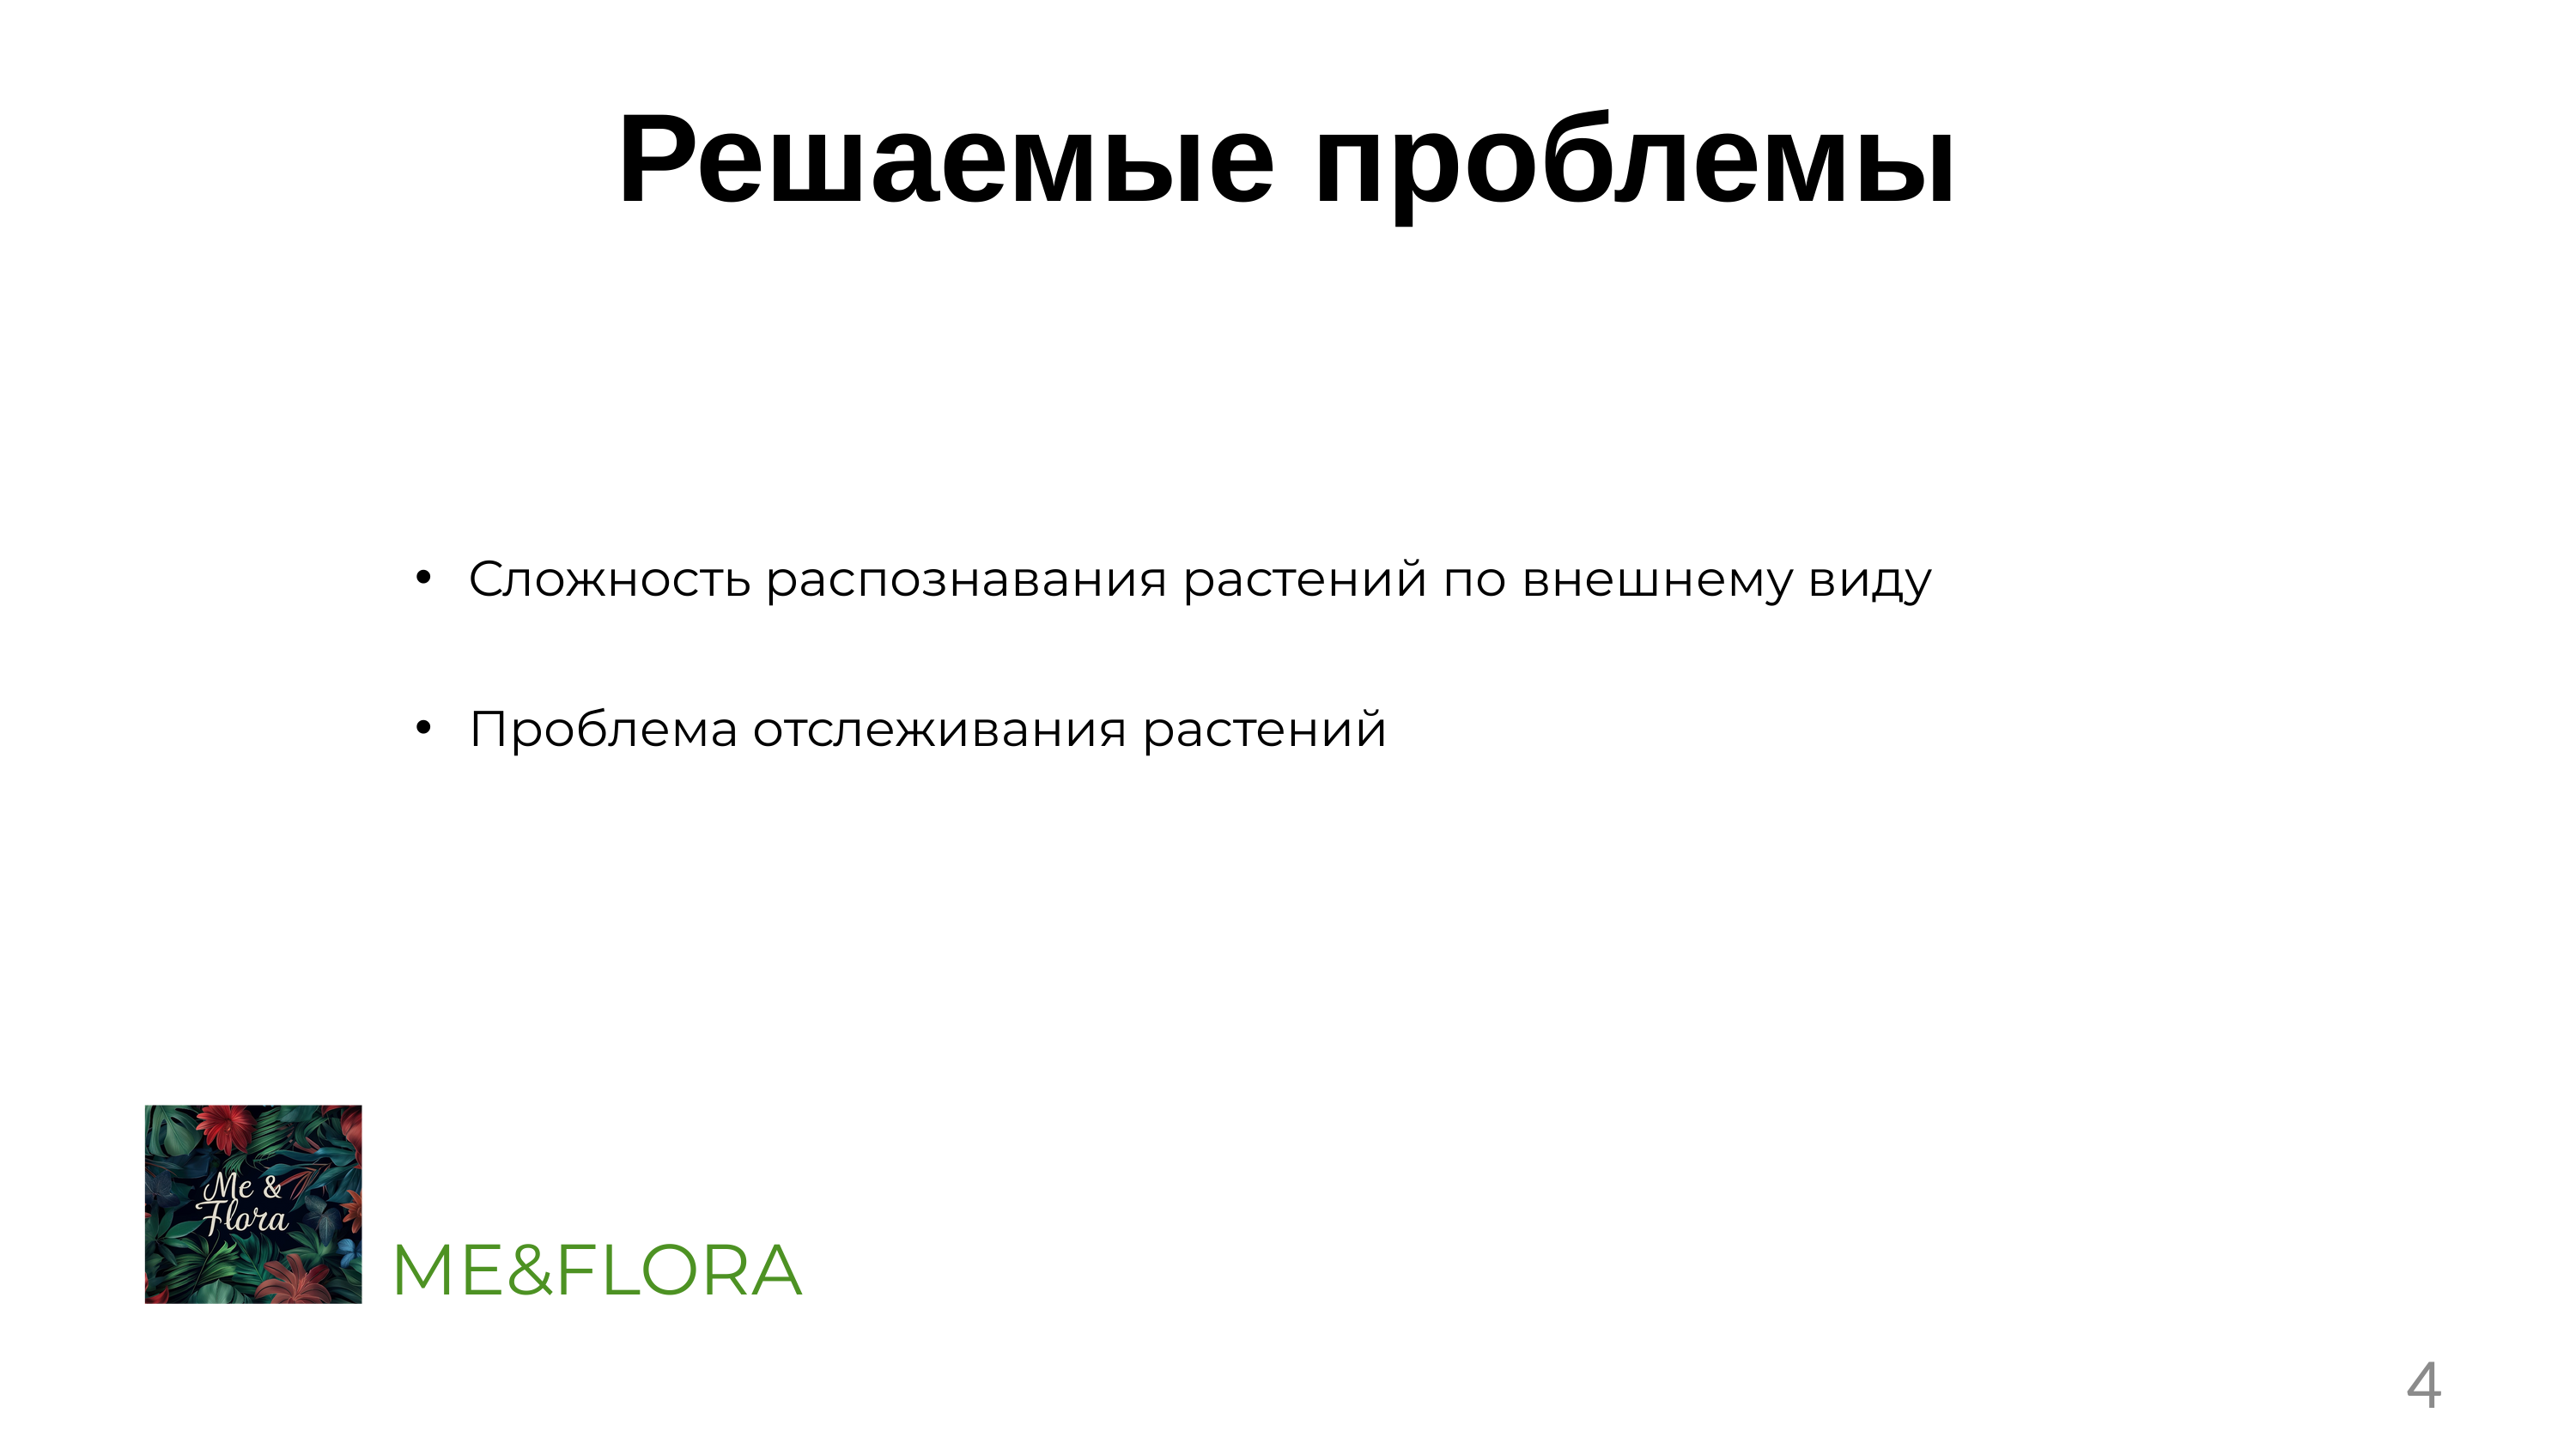

Решаемые проблемы
Сложность распознавания растений по внешнему виду
Проблема отслеживания растений

ME&FLORA
4